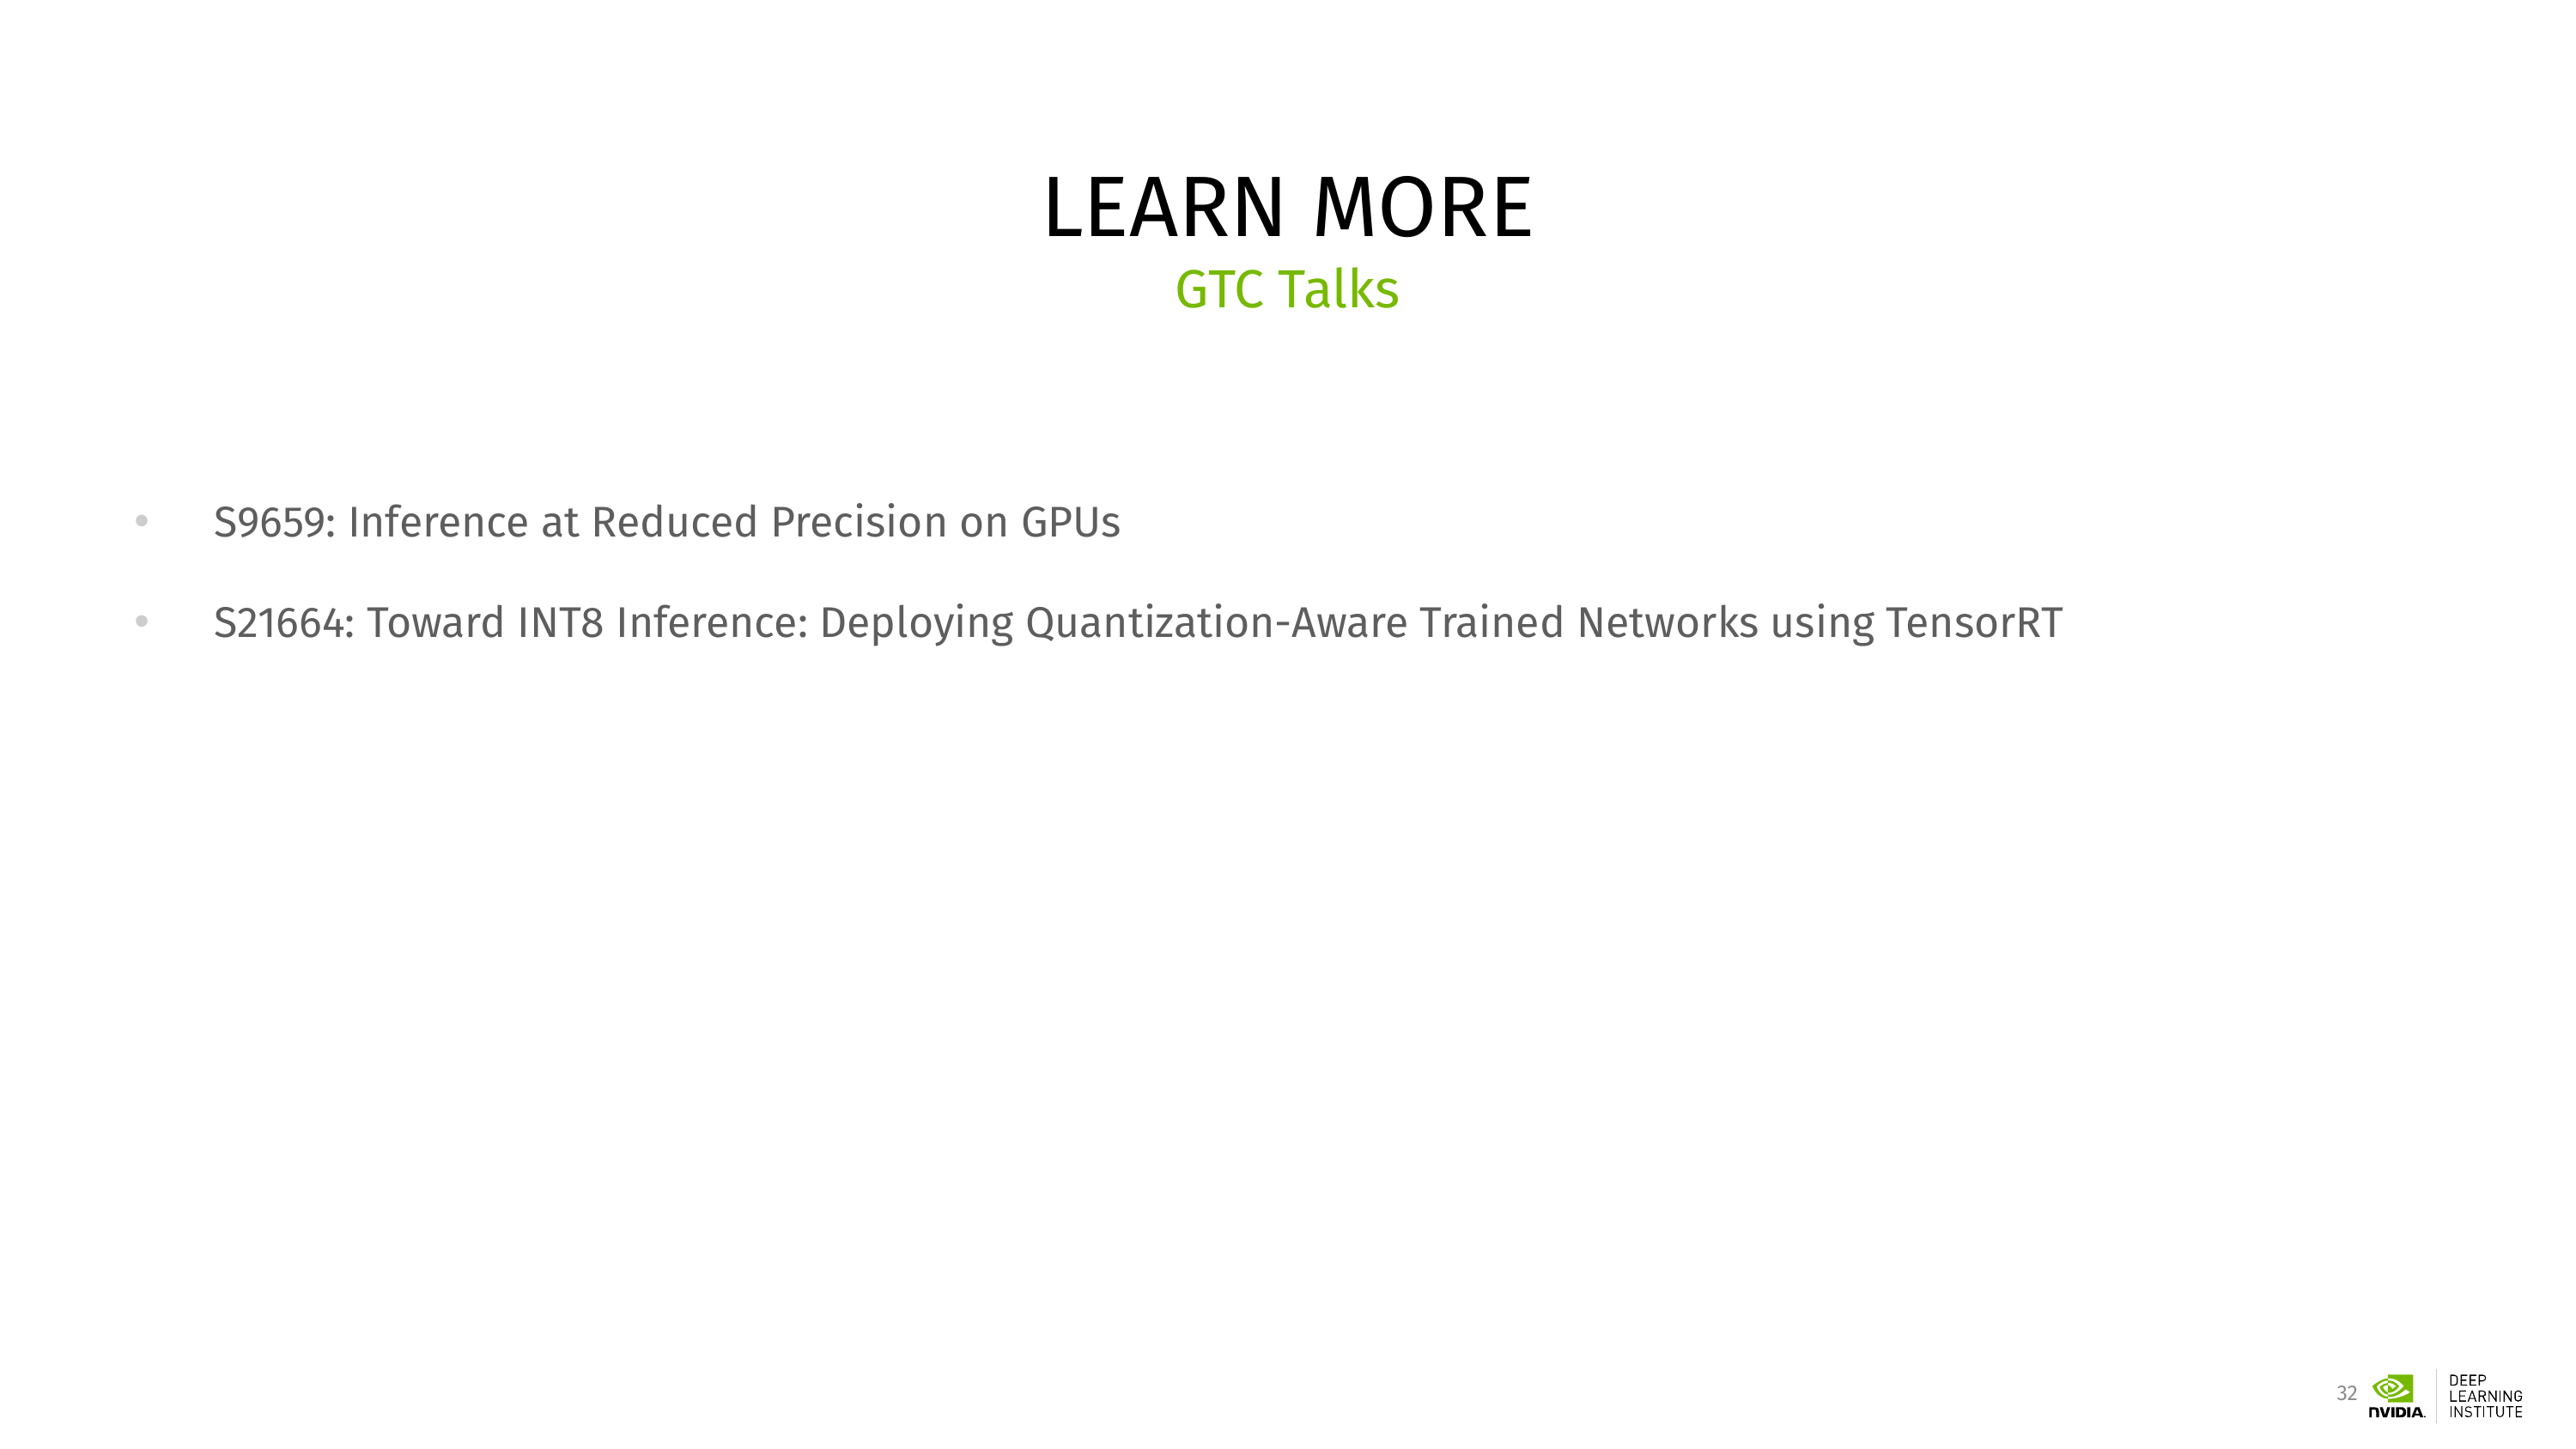

# Learn more
GTC Talks
S9659: Inference at Reduced Precision on GPUs
S21664: Toward INT8 Inference: Deploying Quantization-Aware Trained Networks using TensorRT